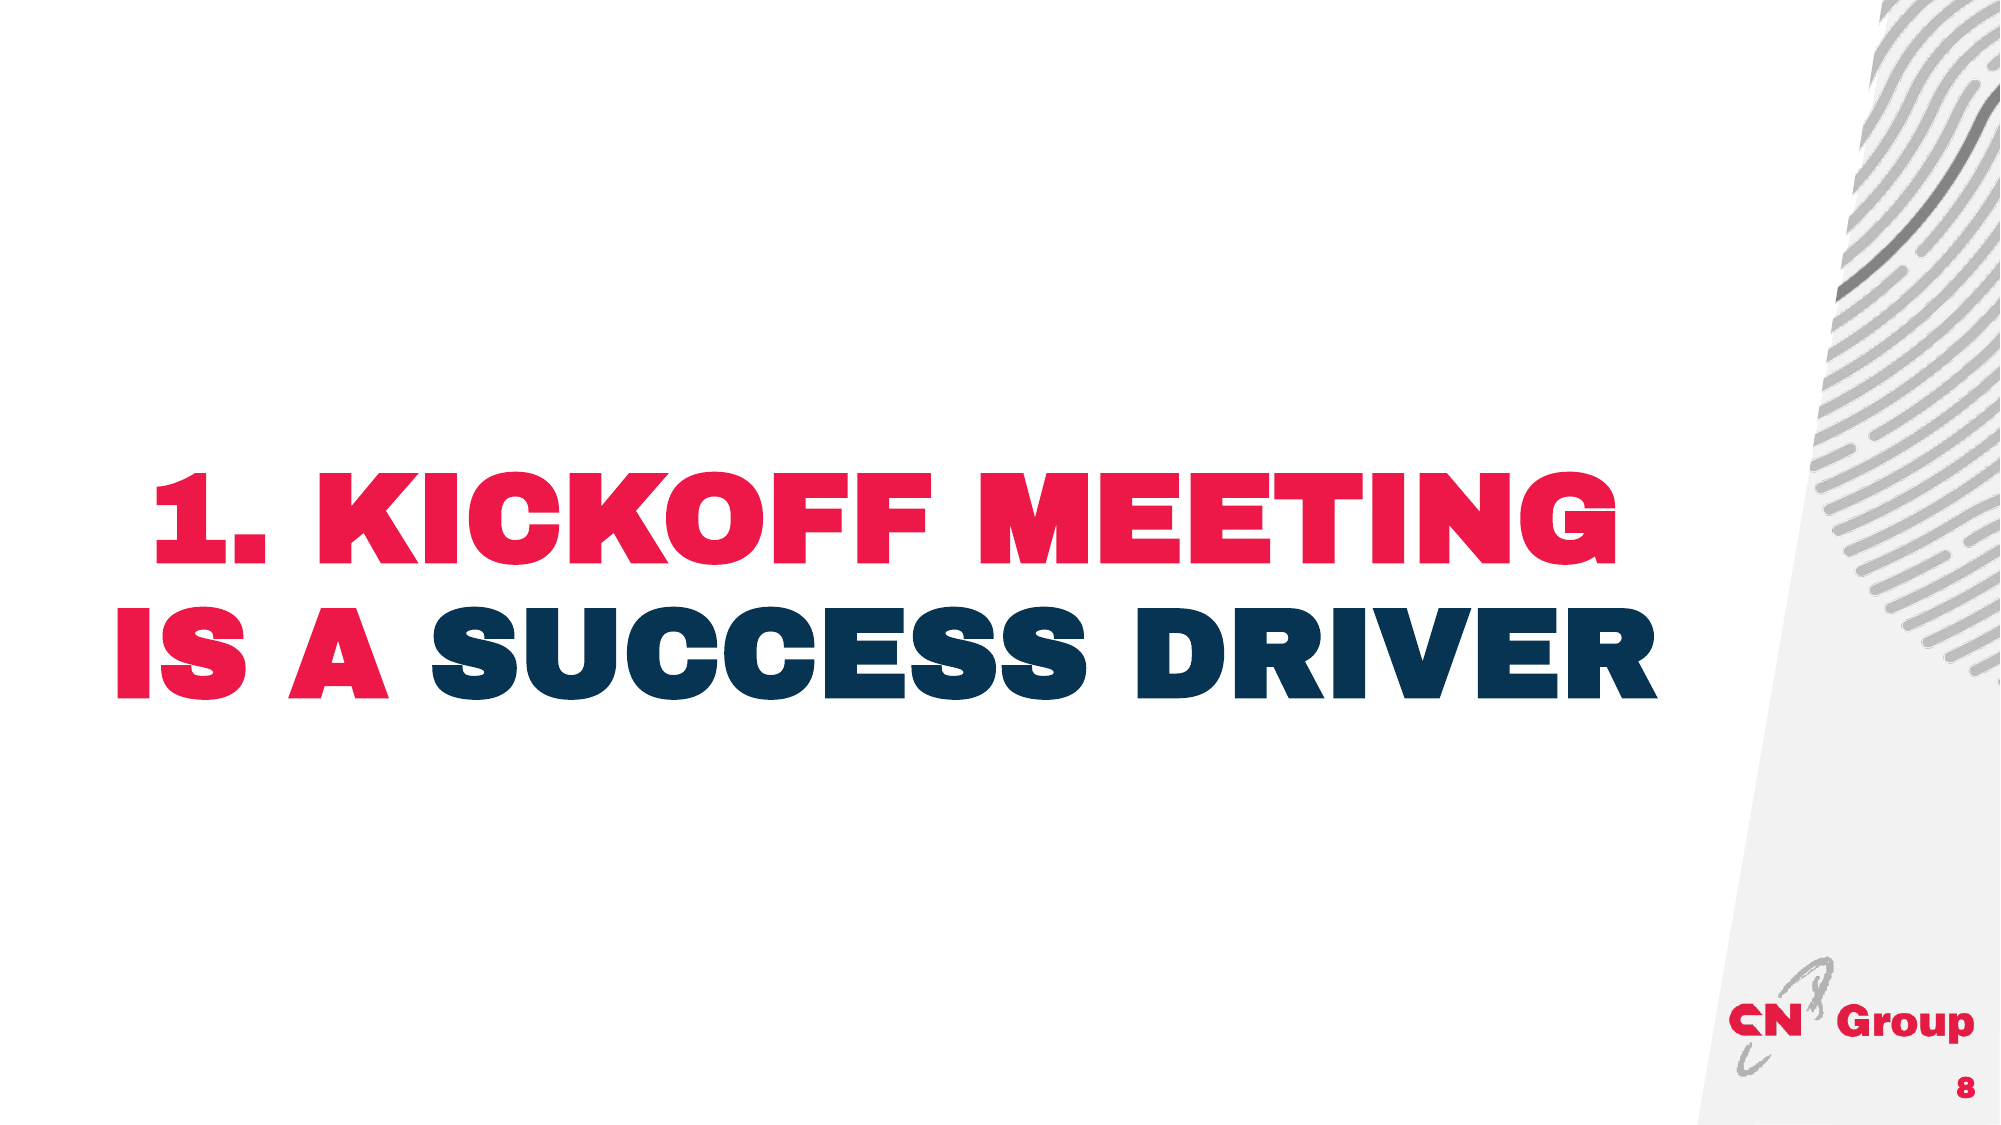

# 1. KICKOFF MEETING iS A SUCCESS DRIVER
8